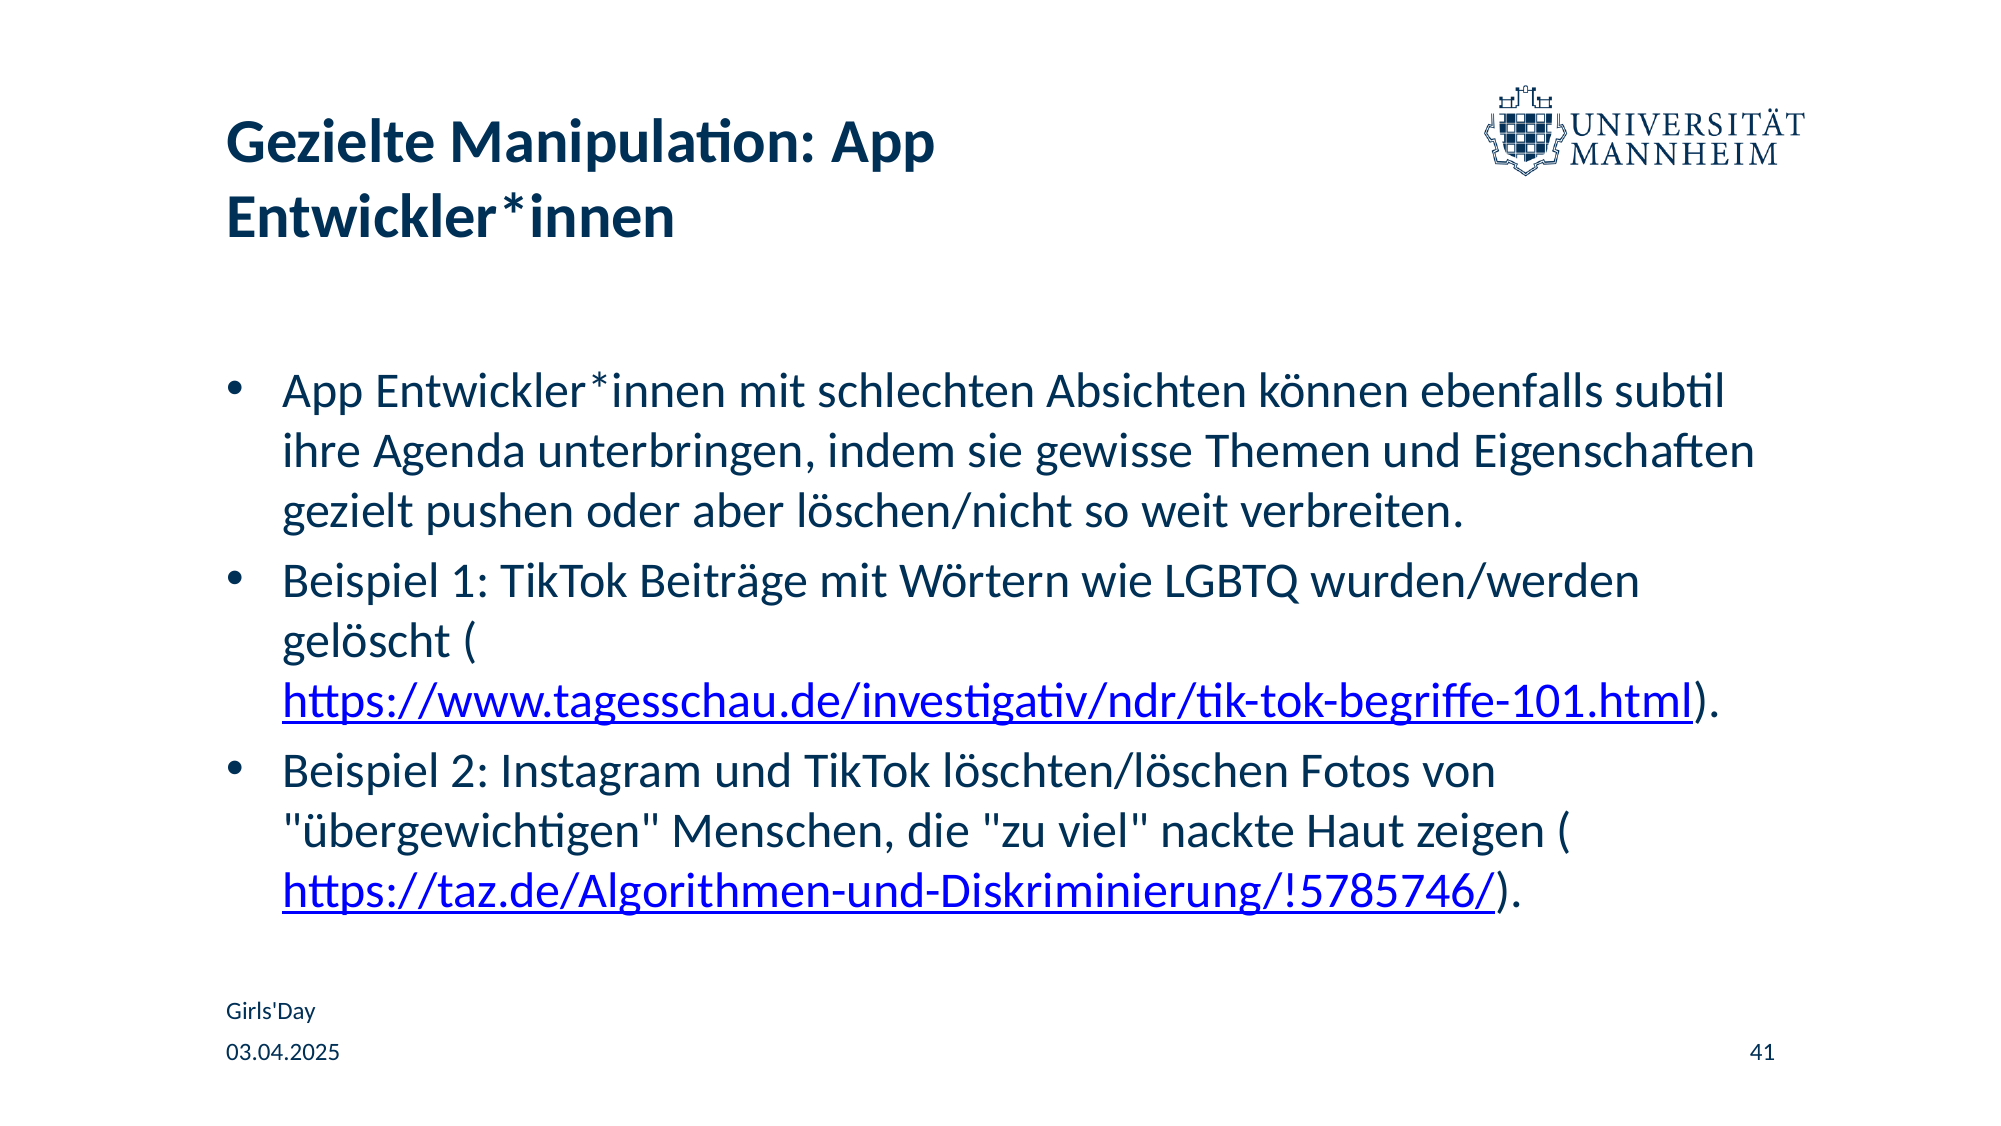

# Gezielte Manipulation: App Entwickler*innen
App Entwickler*innen mit schlechten Absichten können ebenfalls subtil ihre Agenda unterbringen, indem sie gewisse Themen und Eigenschaften gezielt pushen oder aber löschen/nicht so weit verbreiten.
Beispiel 1: TikTok Beiträge mit Wörtern wie LGBTQ wurden/werden gelöscht (https://www.tagesschau.de/investigativ/ndr/tik-tok-begriffe-101.html).
Beispiel 2: Instagram und TikTok löschten/löschen Fotos von "übergewichtigen" Menschen, die "zu viel" nackte Haut zeigen (https://taz.de/Algorithmen-und-Diskriminierung/!5785746/).

Girls'Day
03.04.2025
41